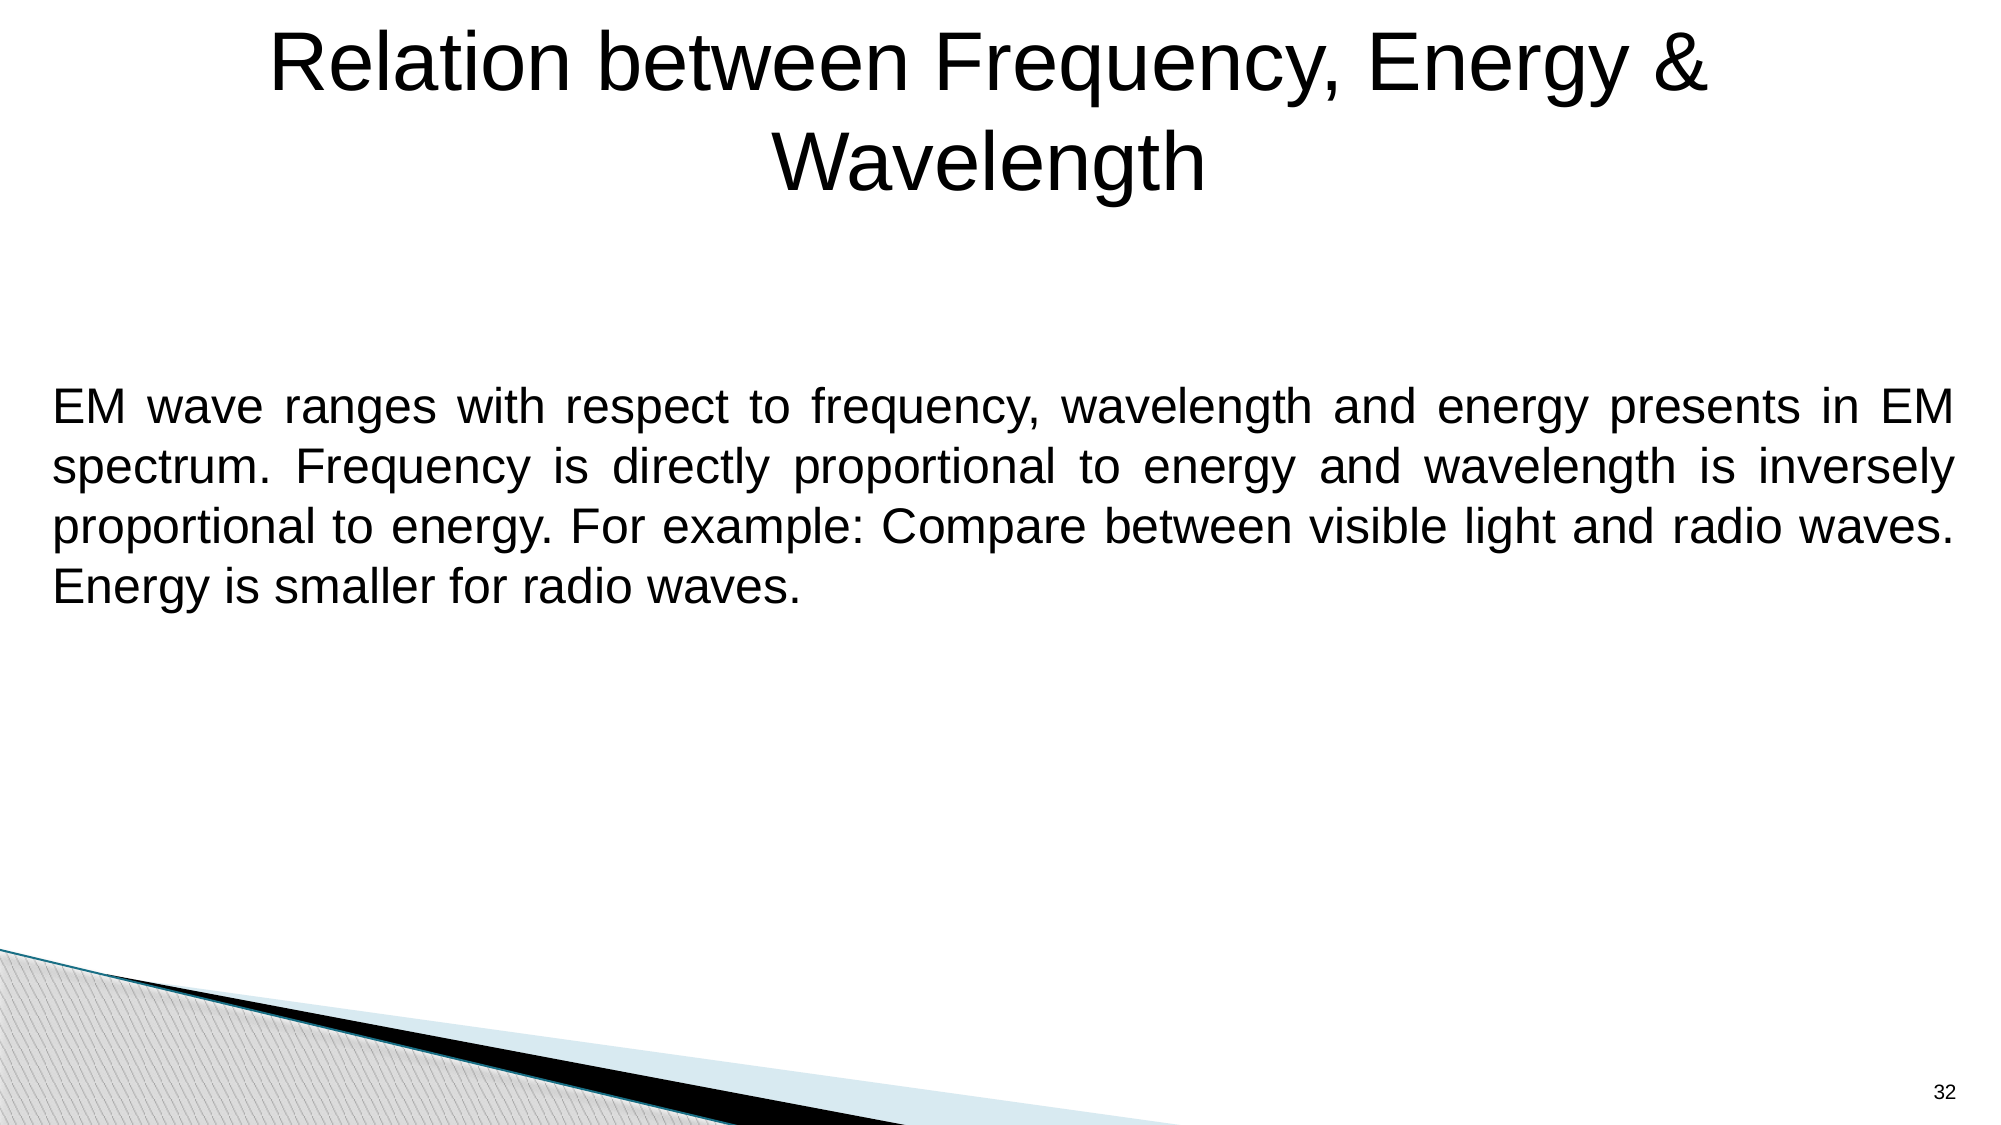

Relation between Frequency, Energy & Wavelength
EM wave ranges with respect to frequency, wavelength and energy presents in EM spectrum. Frequency is directly proportional to energy and wavelength is inversely proportional to energy. For example: Compare between visible light and radio waves. Energy is smaller for radio waves.
32